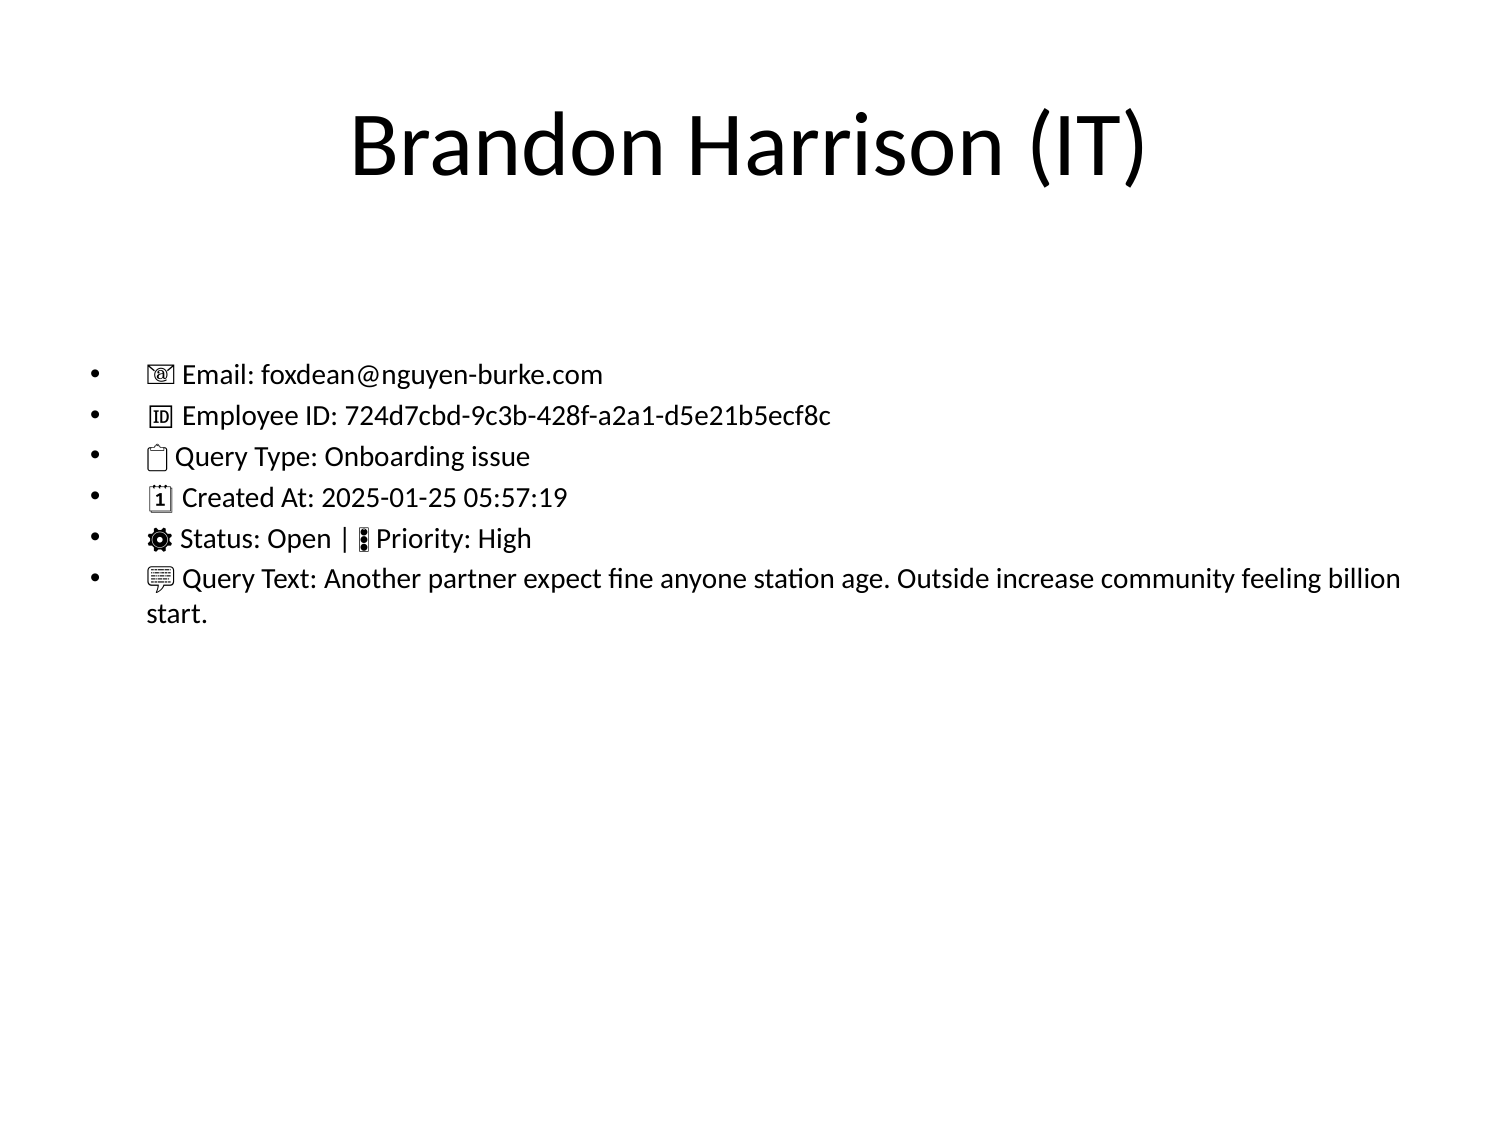

# Brandon Harrison (IT)

📧 Email: foxdean@nguyen-burke.com
🆔 Employee ID: 724d7cbd-9c3b-428f-a2a1-d5e21b5ecf8c
📋 Query Type: Onboarding issue
🗓 Created At: 2025-01-25 05:57:19
⚙ Status: Open | 🚦 Priority: High
💬 Query Text: Another partner expect fine anyone station age. Outside increase community feeling billion start.